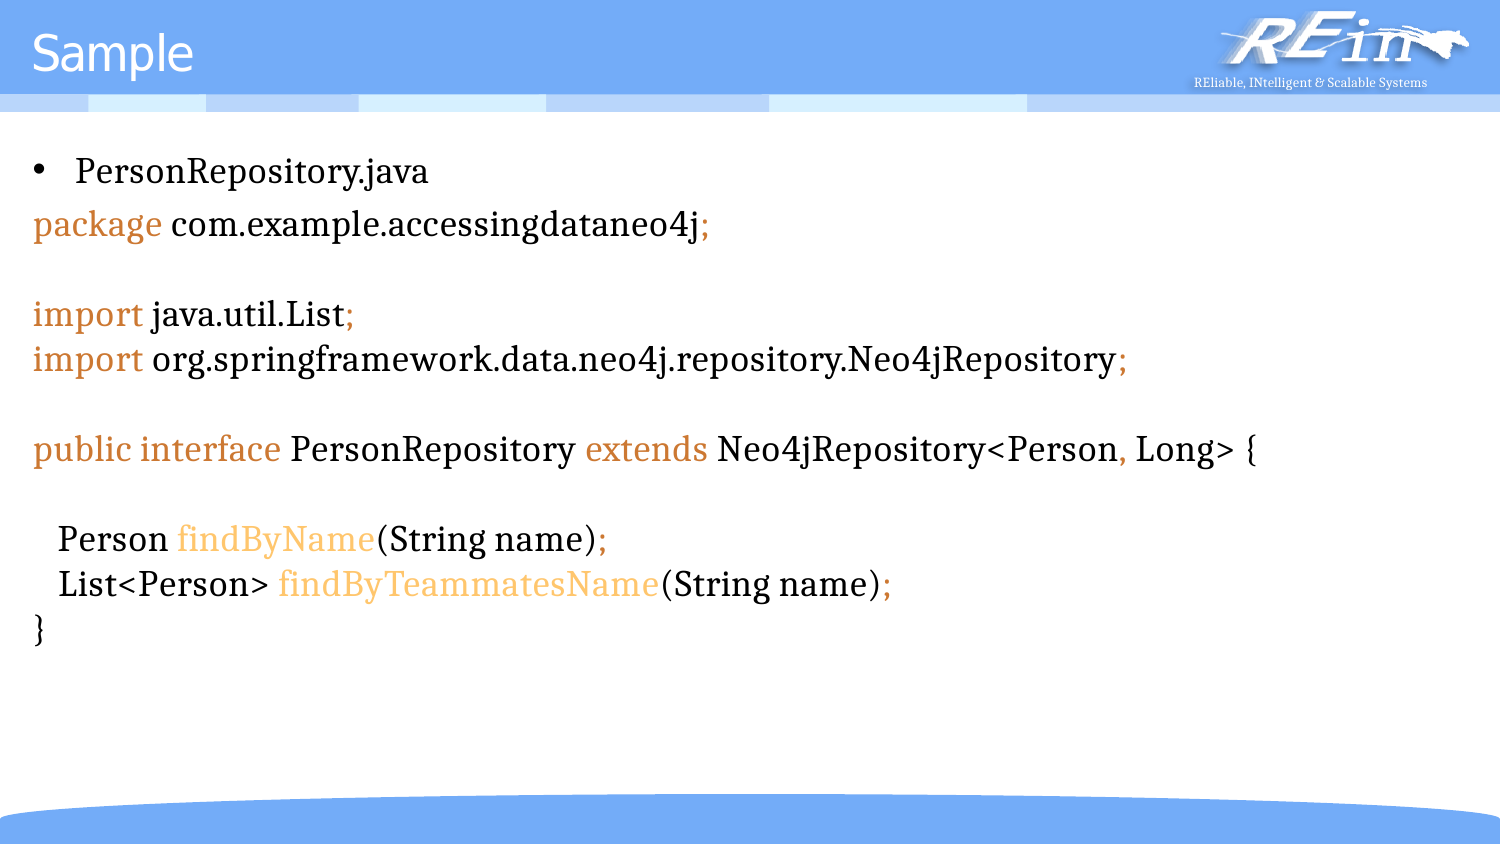

# Sample
PersonRepository.java
package com.example.accessingdataneo4j;
import java.util.List;
import org.springframework.data.neo4j.repository.Neo4jRepository;
public interface PersonRepository extends Neo4jRepository<Person, Long> {
   Person findByName(String name);
   List<Person> findByTeammatesName(String name);
}

35